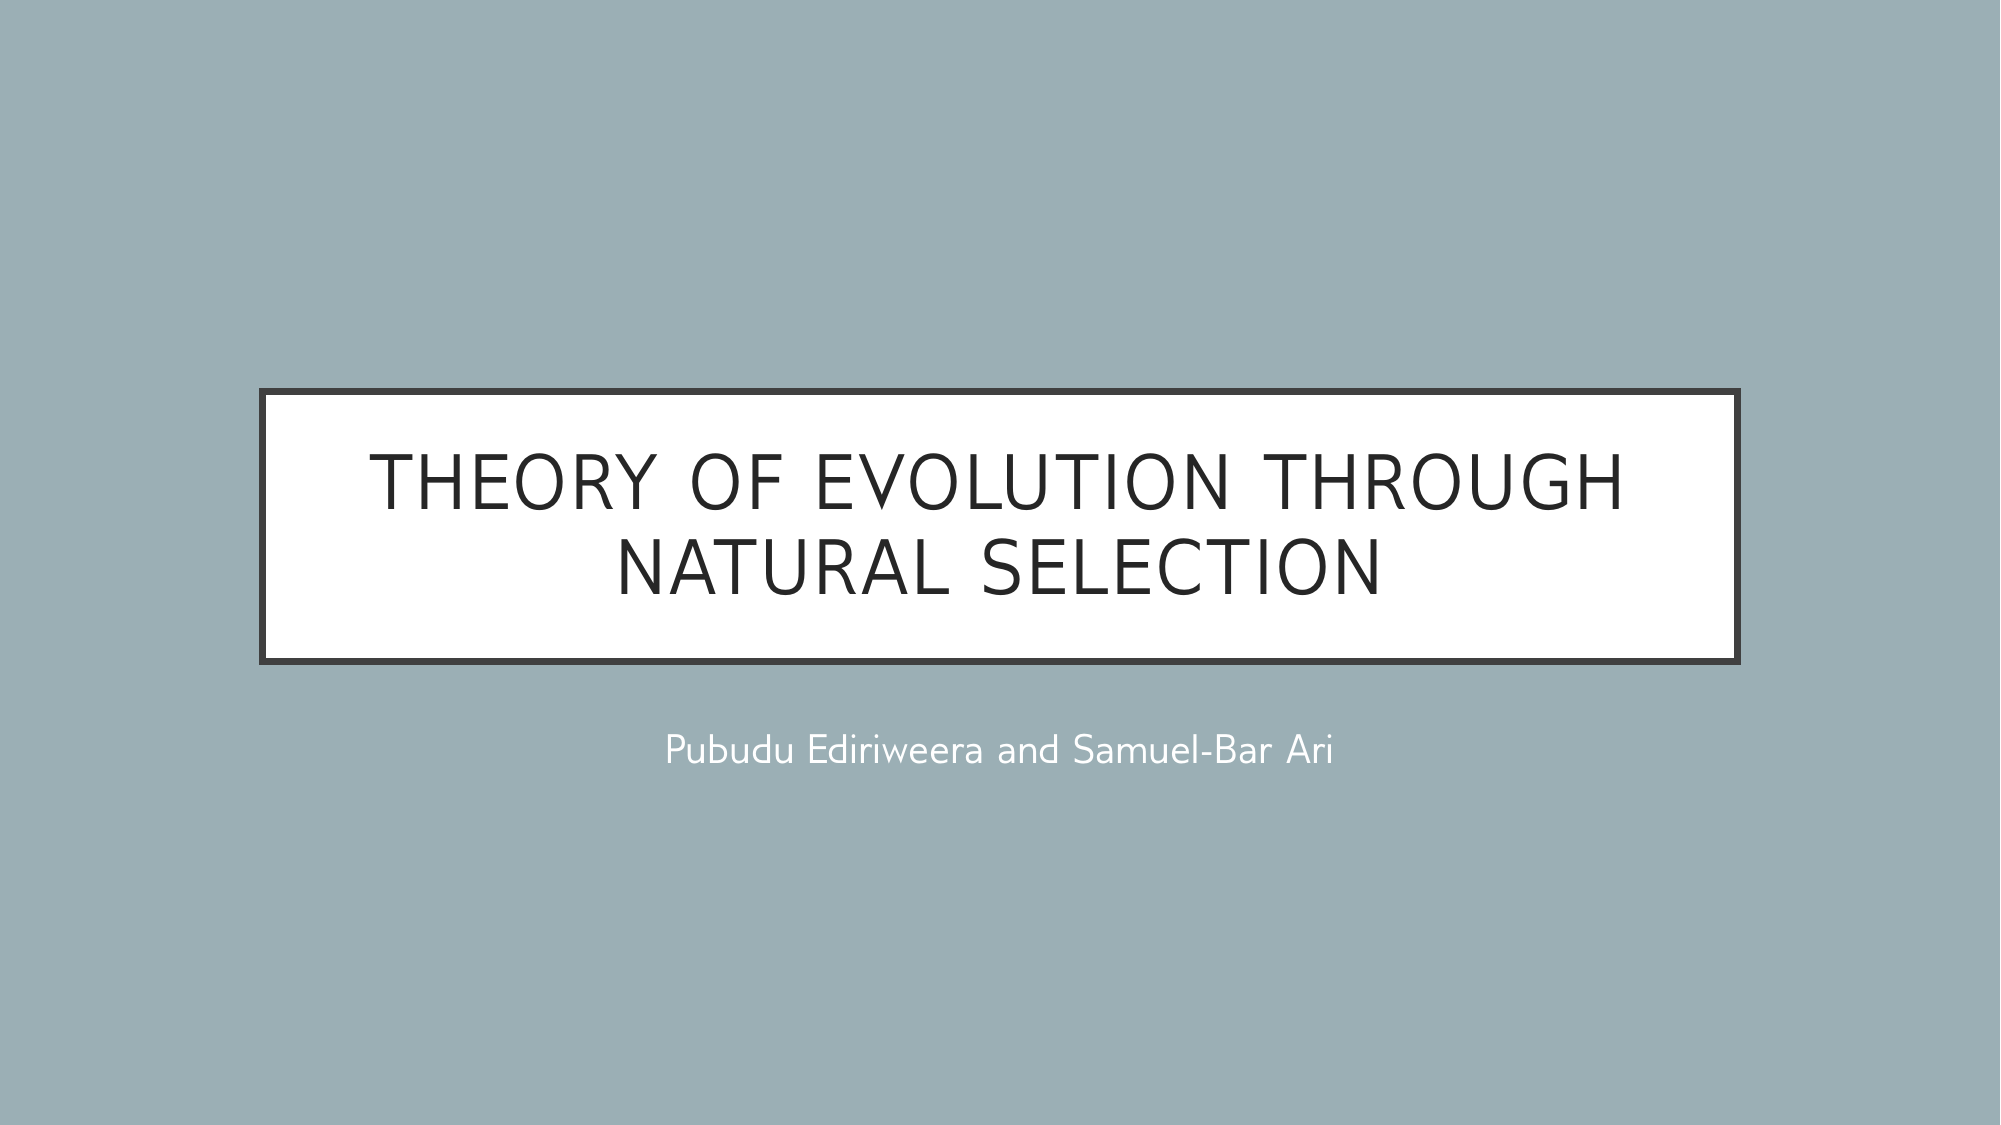

# Theory of Evolution Through Natural Selection
Pubudu Ediriweera and Samuel-Bar Ari